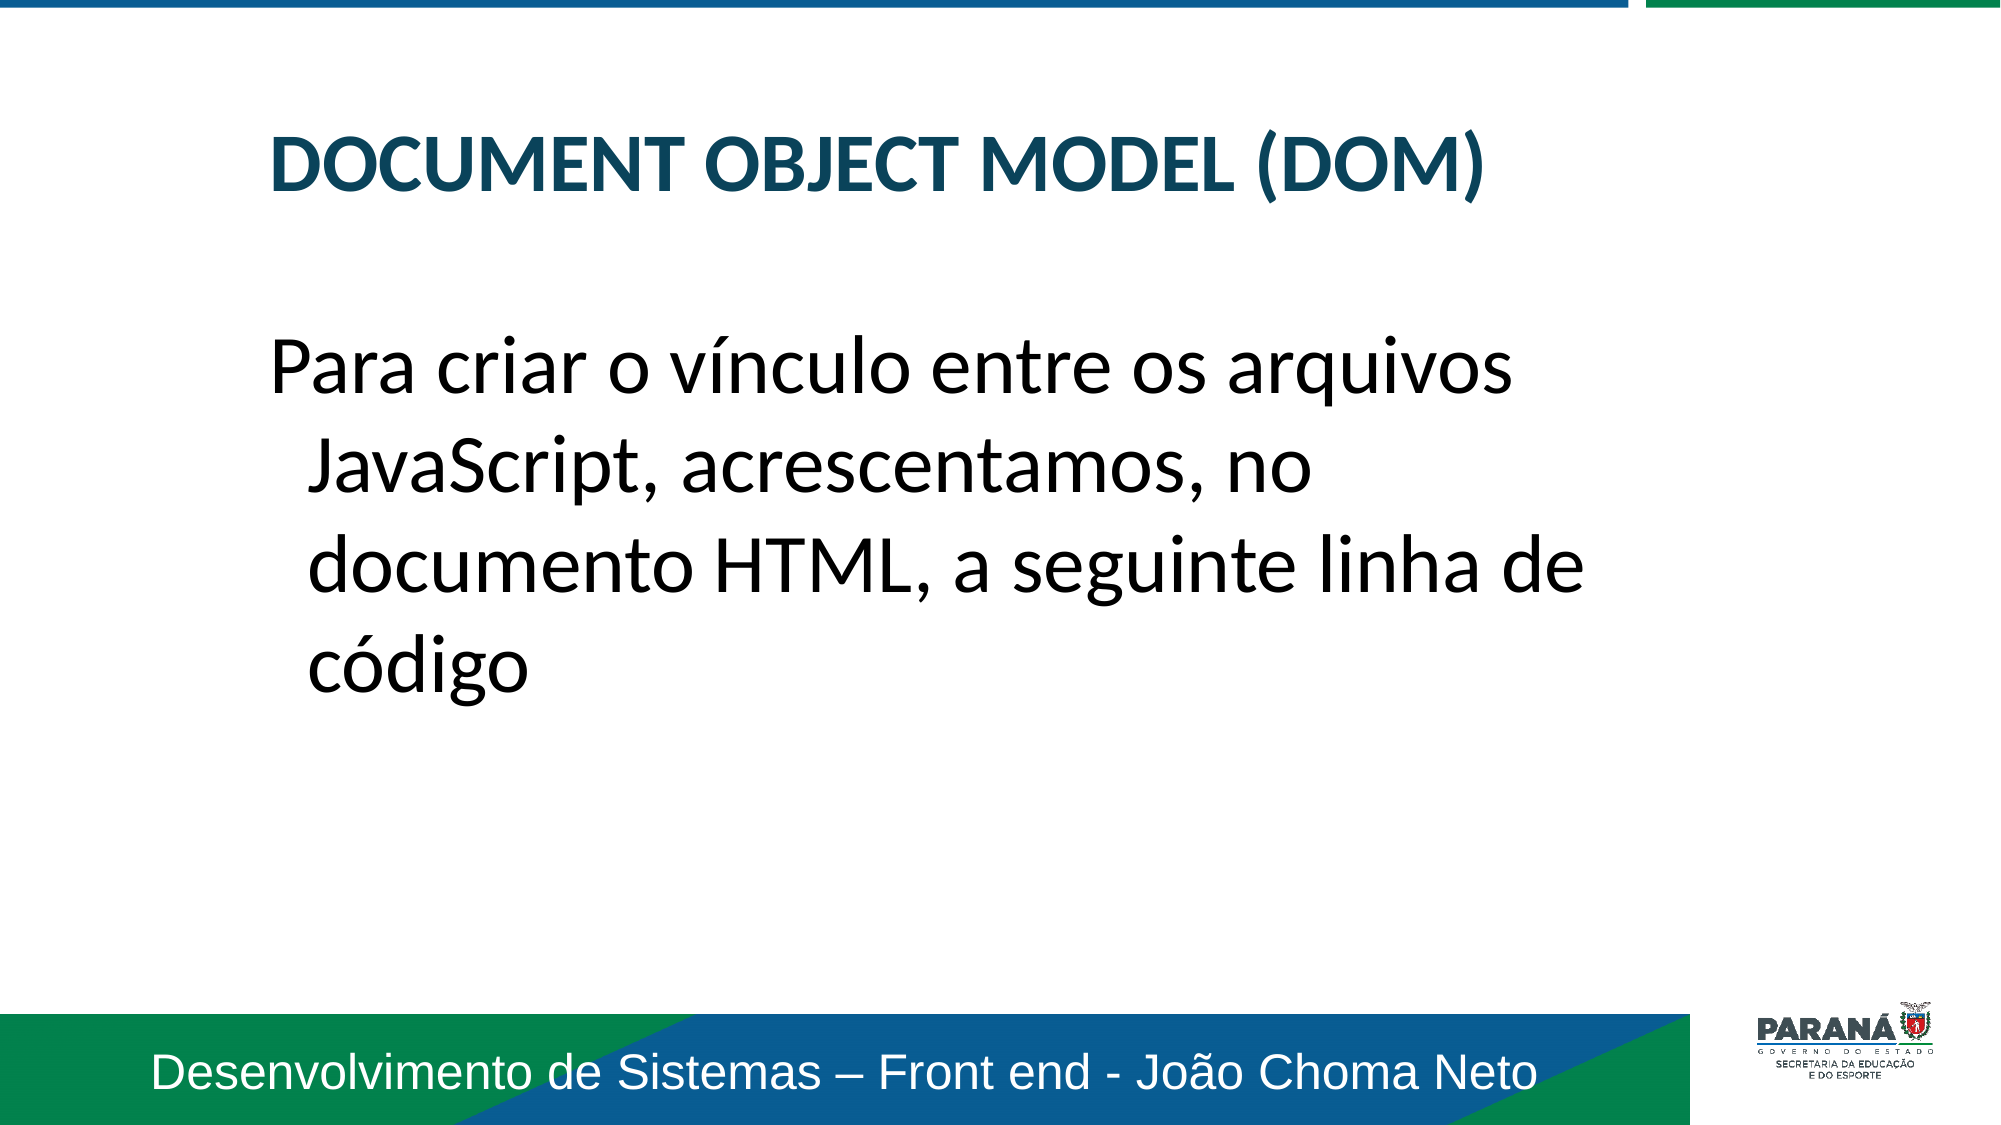

DOCUMENT OBJECT MODEL (DOM)
Para criar o vínculo entre os arquivos JavaScript, acrescentamos, no documento HTML, a seguinte linha de código